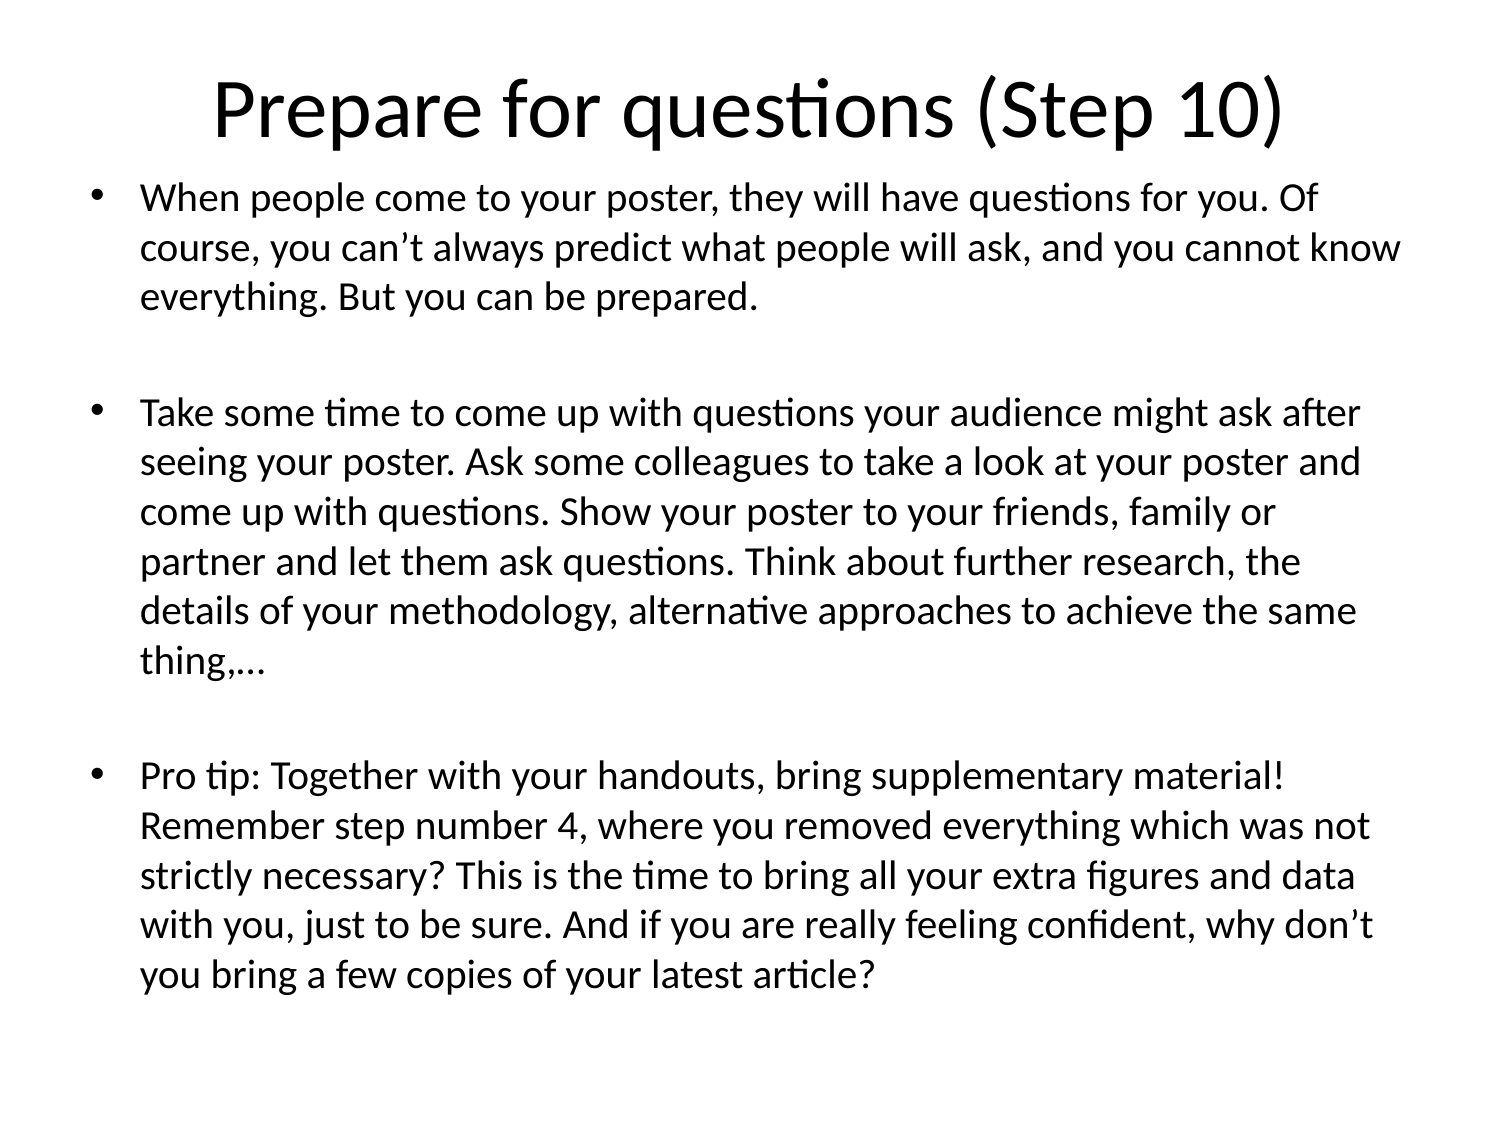

# Prepare for questions (Step 10)
When people come to your poster, they will have questions for you. Of course, you can’t always predict what people will ask, and you cannot know everything. But you can be prepared.

Take some time to come up with questions your audience might ask after seeing your poster. Ask some colleagues to take a look at your poster and come up with questions. Show your poster to your friends, family or partner and let them ask questions. Think about further research, the details of your methodology, alternative approaches to achieve the same thing,…

Pro tip: Together with your handouts, bring supplementary material! Remember step number 4, where you removed everything which was not strictly necessary? This is the time to bring all your extra figures and data with you, just to be sure. And if you are really feeling confident, why don’t you bring a few copies of your latest article?